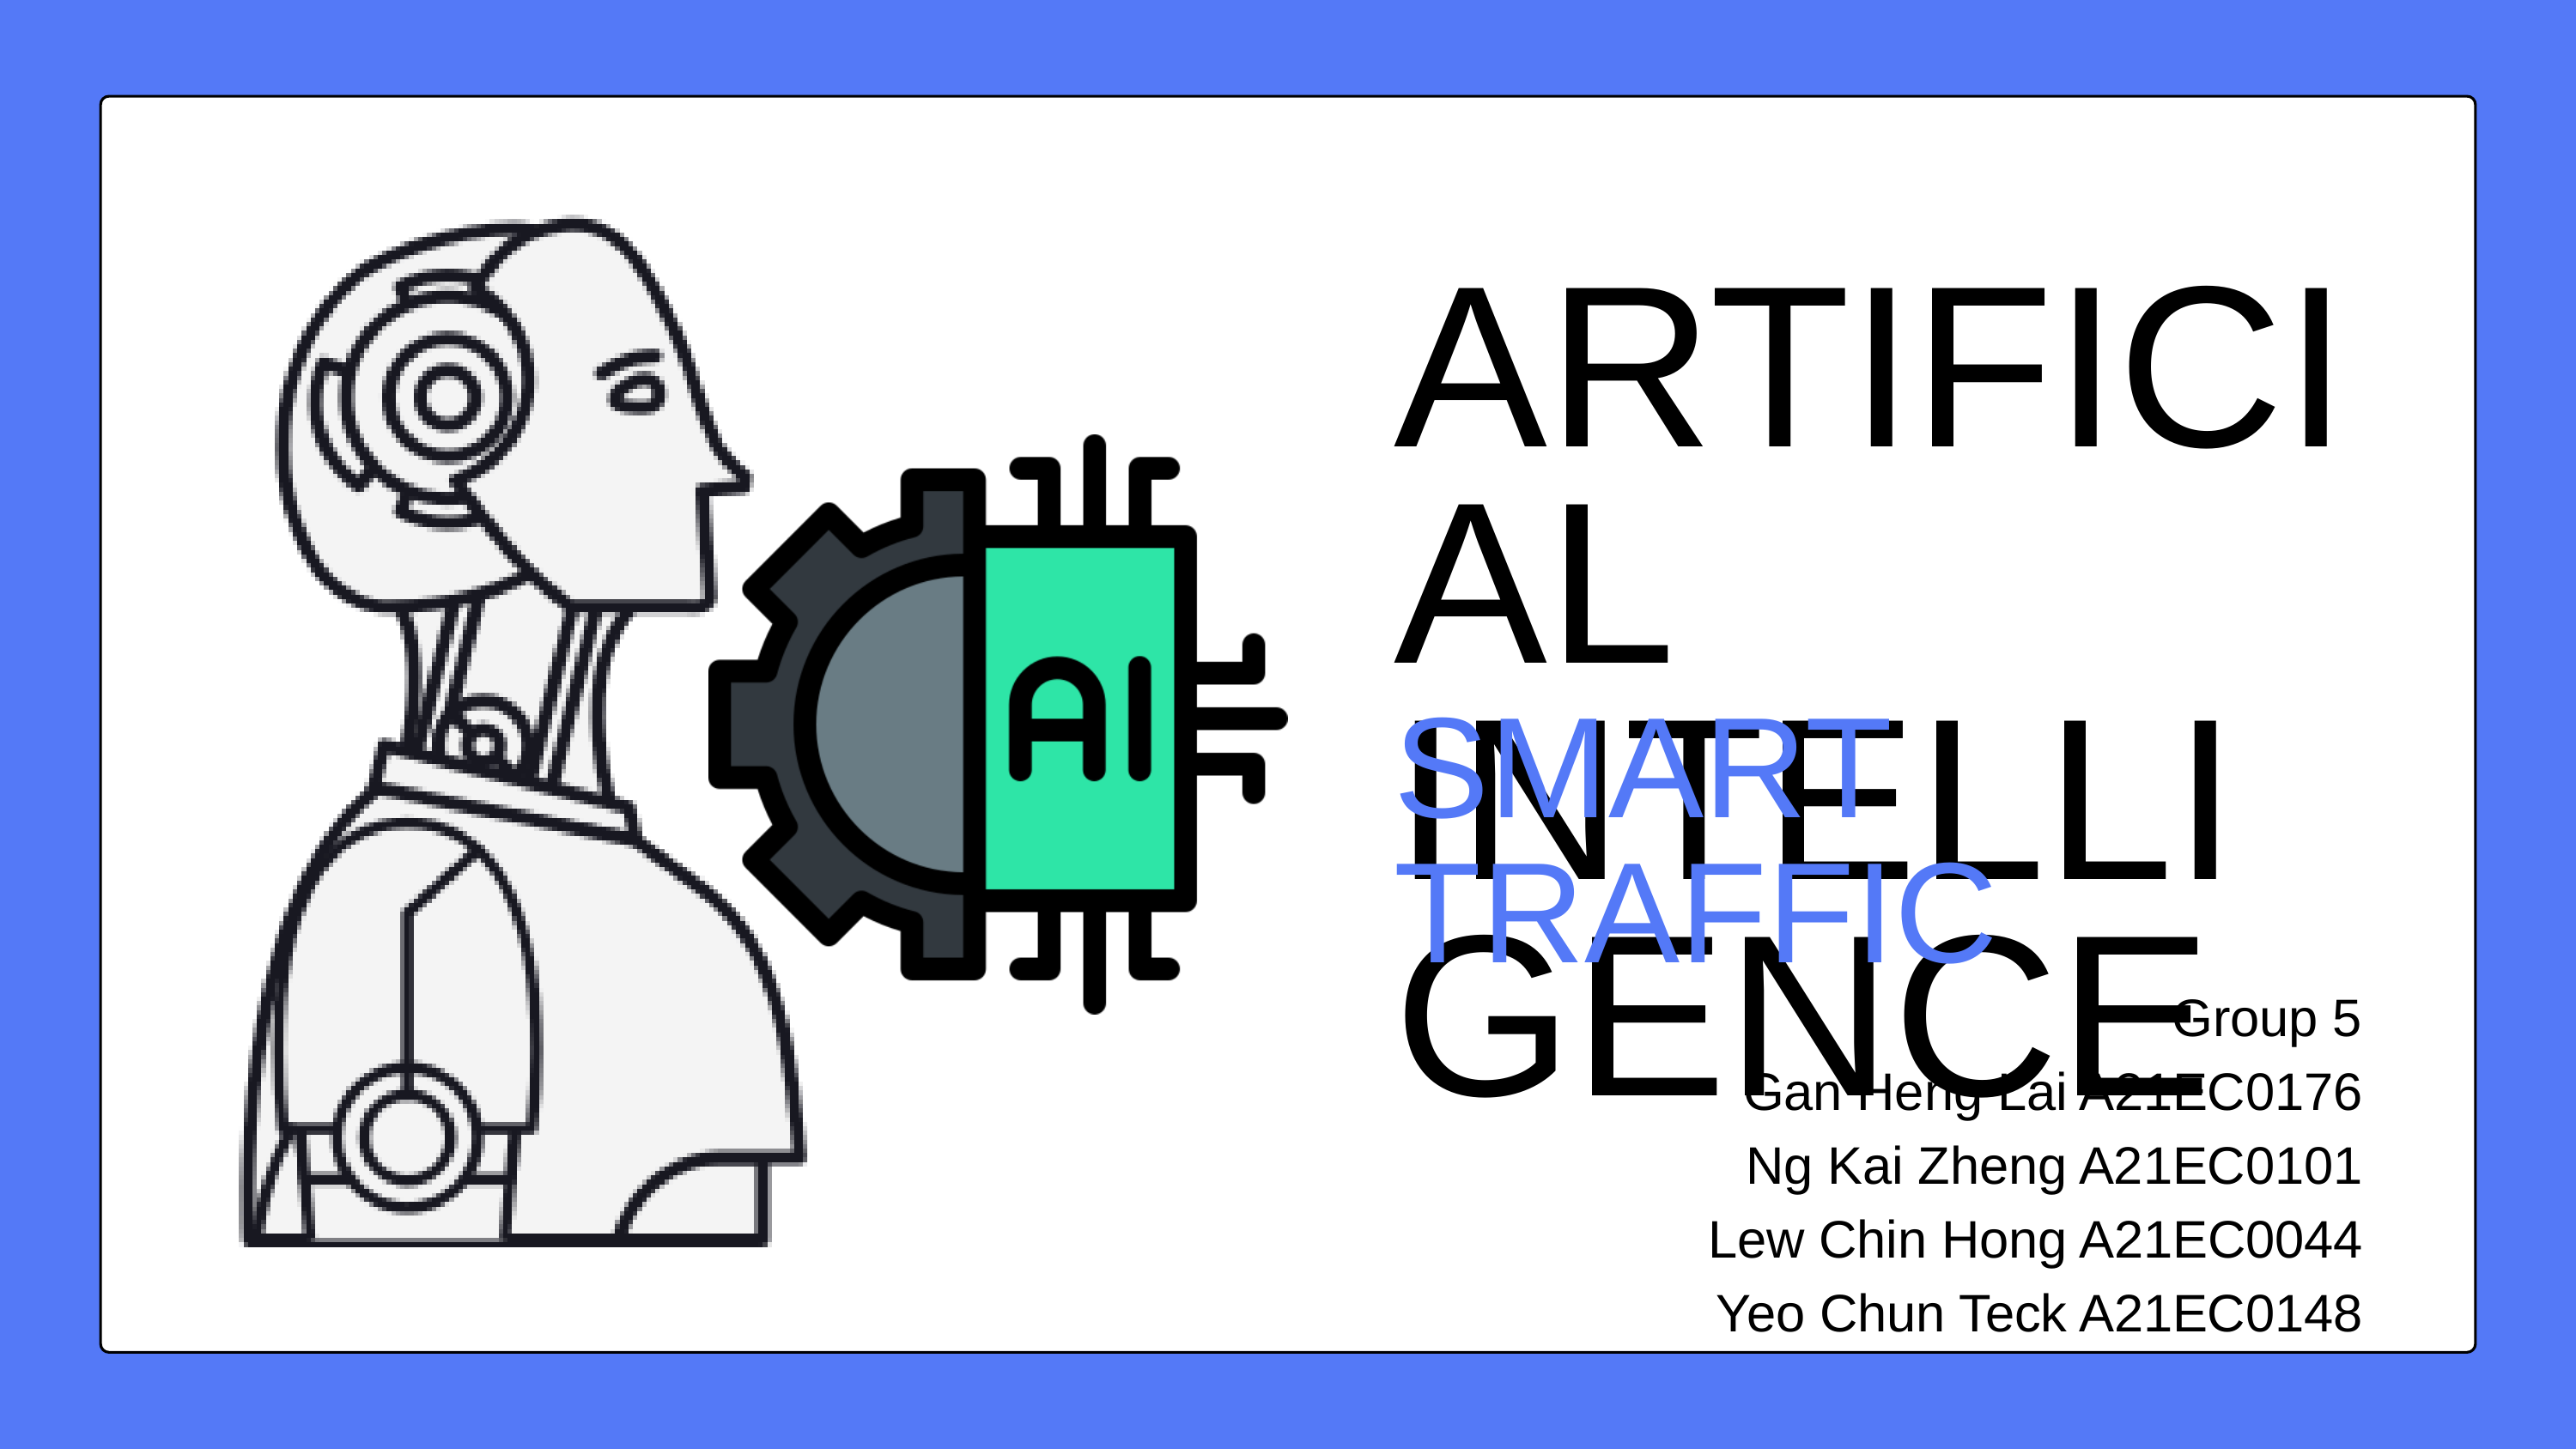

ARTIFICIAL
INTELLIGENCE

SMART TRAFFIC
Group 5
Gan Heng Lai A21EC0176
Ng Kai Zheng A21EC0101
Lew Chin Hong A21EC0044
Yeo Chun Teck A21EC0148